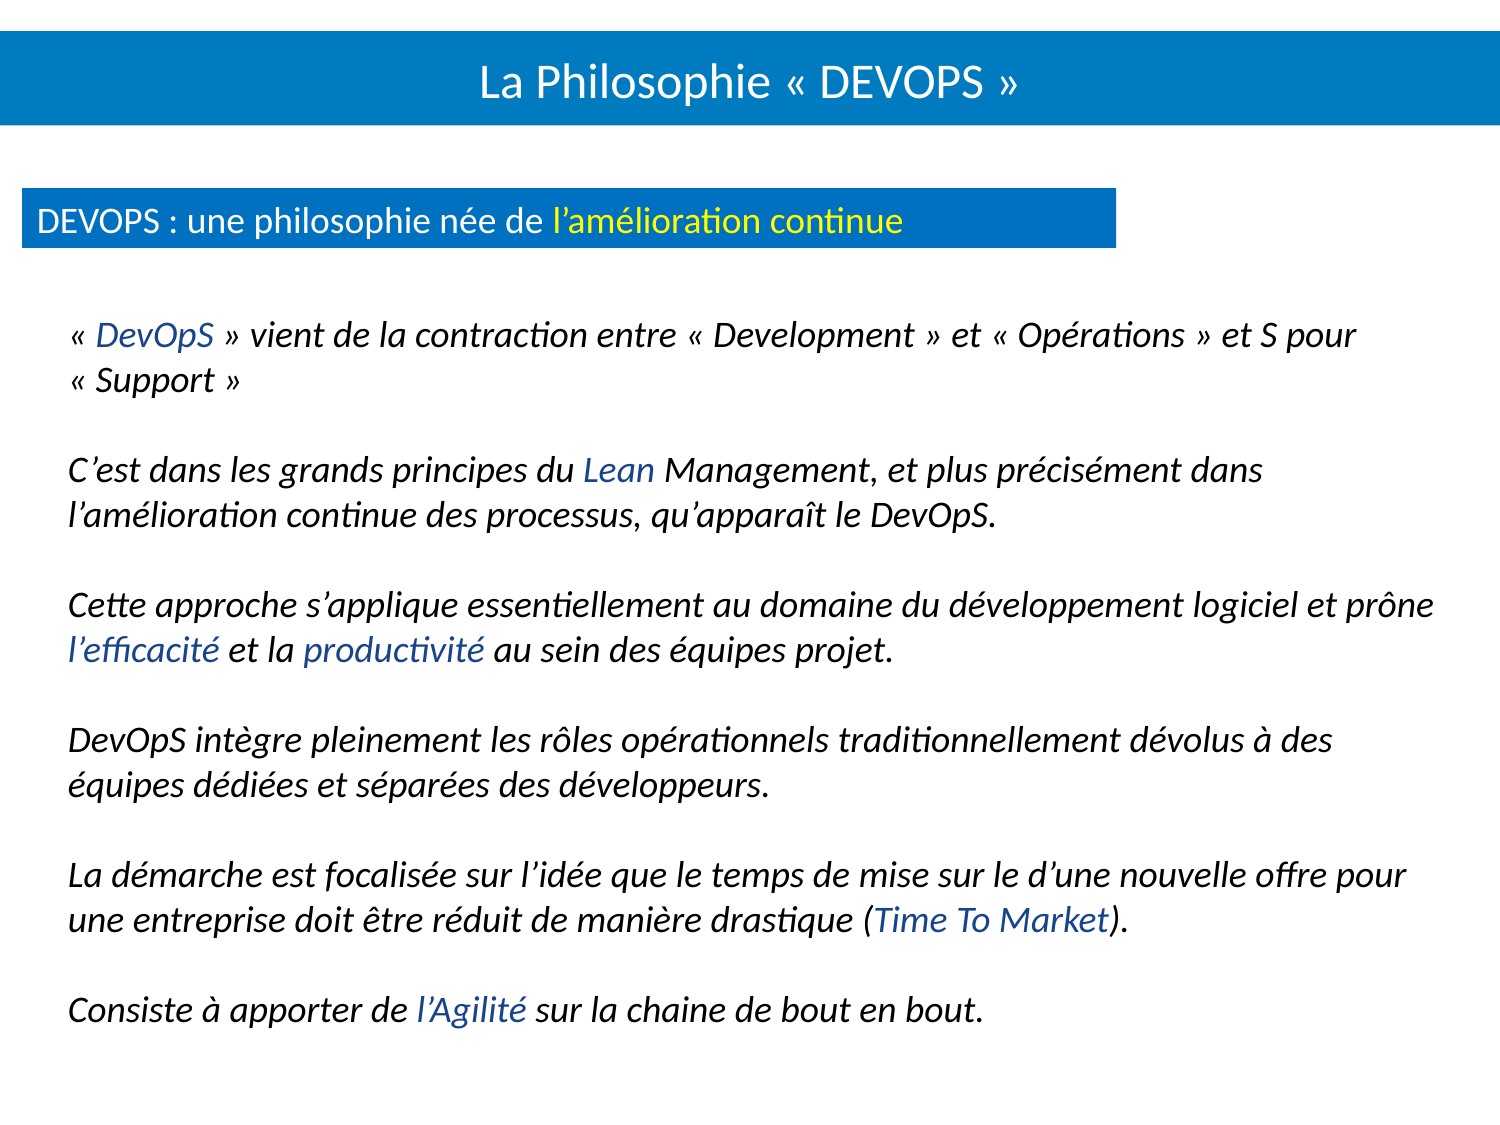

# La Philosophie « DEVOPS »
DEVOPS : une philosophie née de l’amélioration continue
« DevOpS » vient de la contraction entre « Development » et « Opérations » et S pour « Support »

C’est dans les grands principes du Lean Management, et plus précisément dans l’amélioration continue des processus, qu’apparaît le DevOpS.

Cette approche s’applique essentiellement au domaine du développement logiciel et prône l’efficacité et la productivité au sein des équipes projet.

DevOpS intègre pleinement les rôles opérationnels traditionnellement dévolus à des équipes dédiées et séparées des développeurs.

La démarche est focalisée sur l’idée que le temps de mise sur le d’une nouvelle offre pour une entreprise doit être réduit de manière drastique (Time To Market).

Consiste à apporter de l’Agilité sur la chaine de bout en bout.